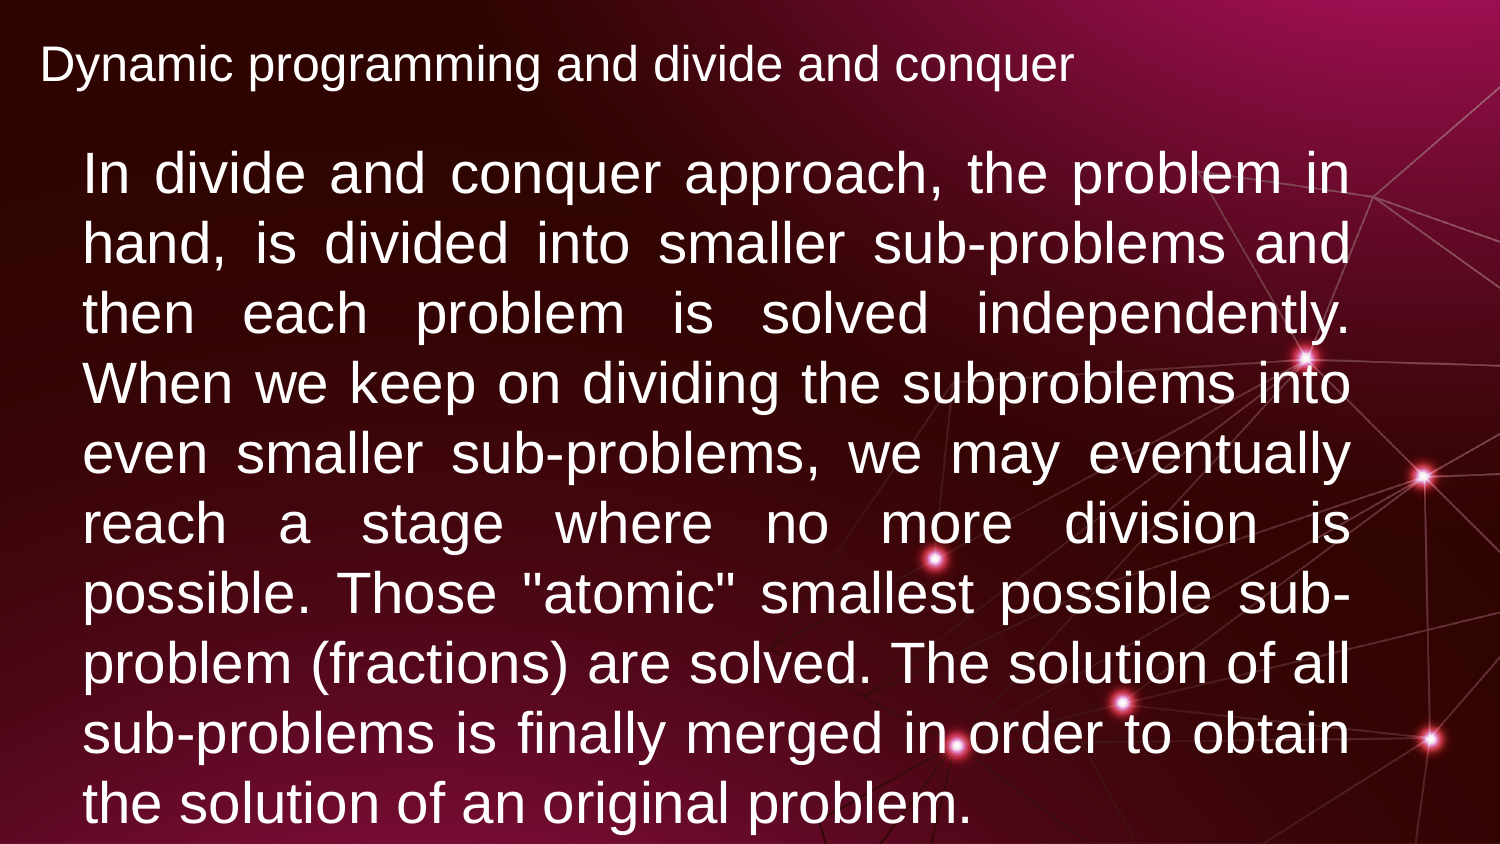

# Dynamic programming and divide and conquer
In divide and conquer approach, the problem in hand, is divided into smaller sub-problems and then each problem is solved independently. When we keep on dividing the subproblems into even smaller sub-problems, we may eventually reach a stage where no more division is possible. Those "atomic" smallest possible sub-problem (fractions) are solved. The solution of all sub-problems is finally merged in order to obtain the solution of an original problem.